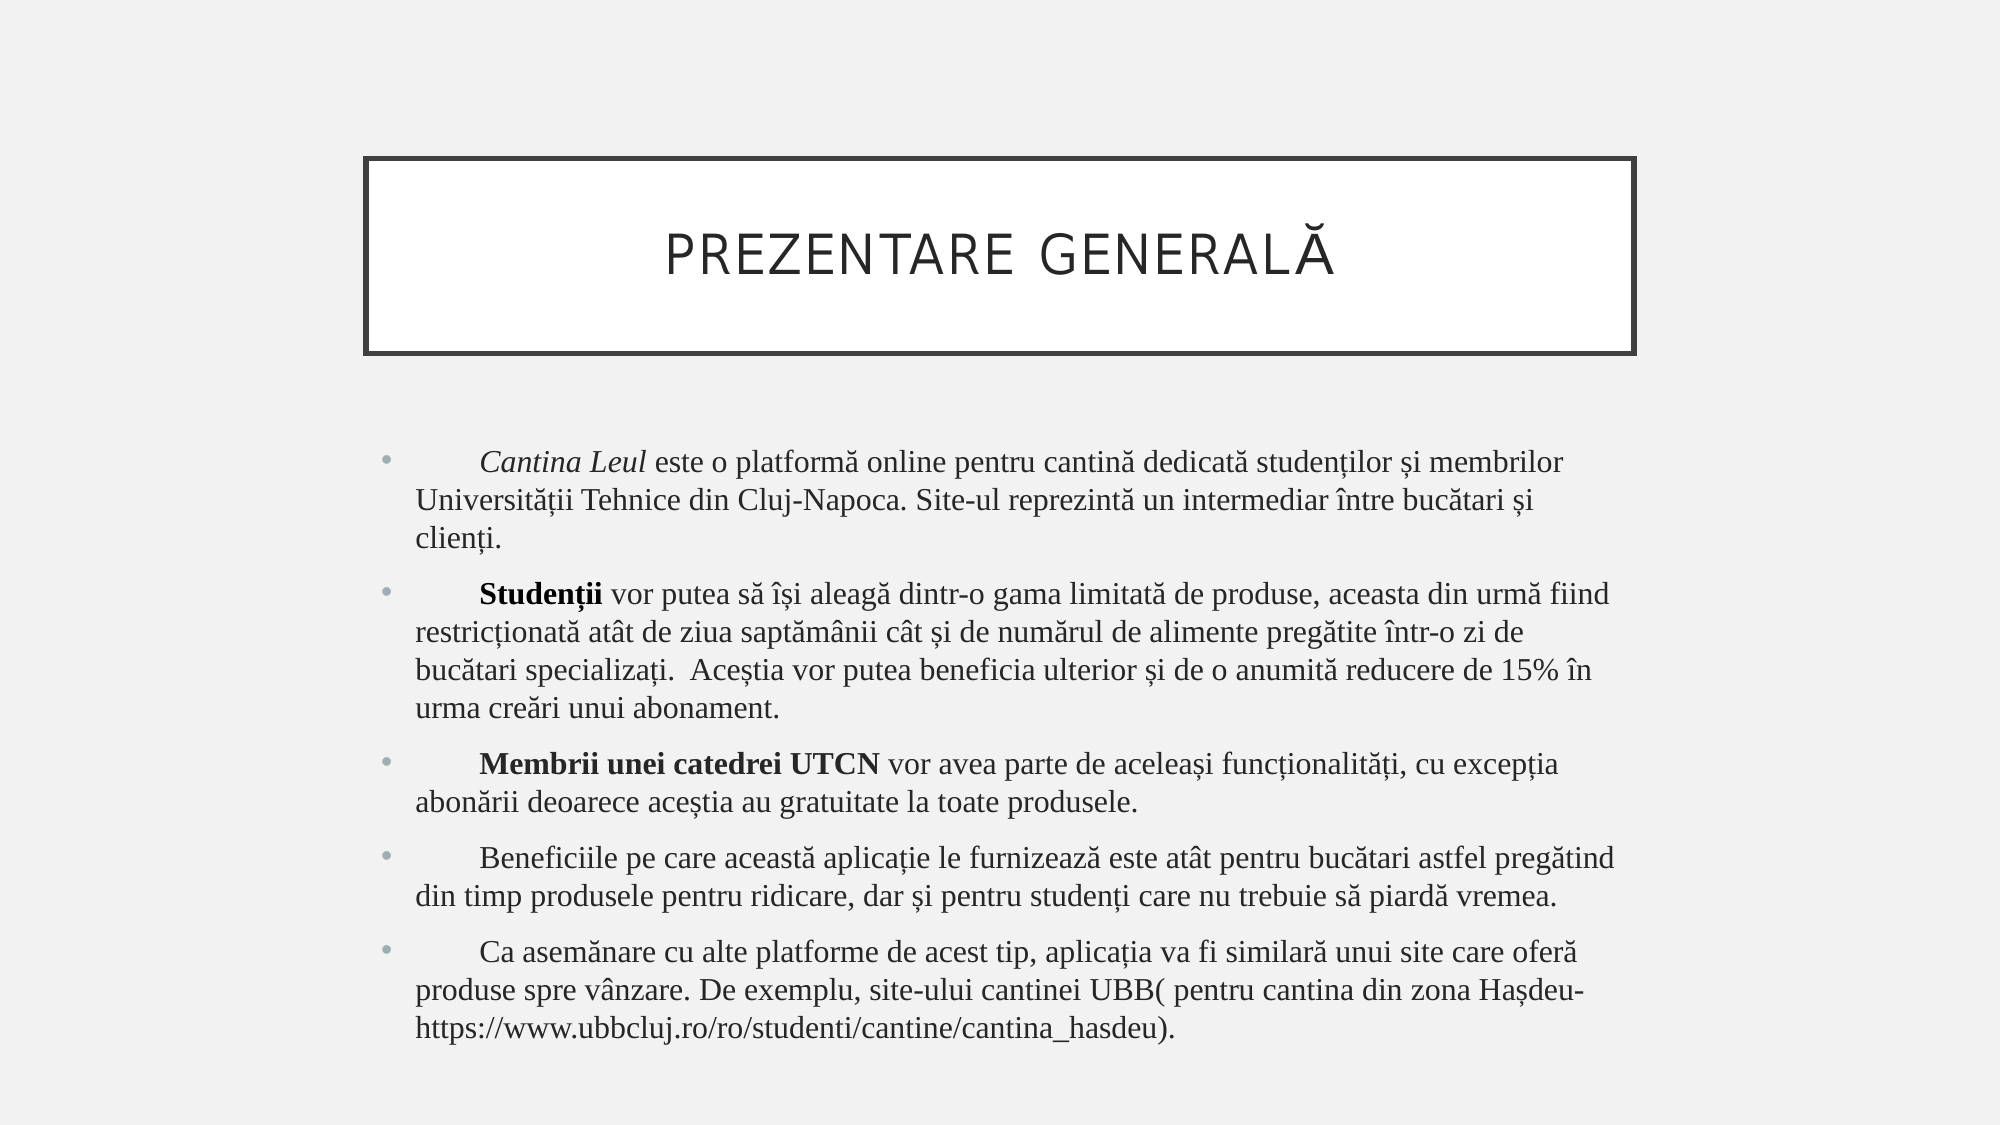

# Prezentare generalĂ
        Cantina Leul este o platformă online pentru cantină dedicată studenților și membrilor Universității Tehnice din Cluj-Napoca. Site-ul reprezintă un intermediar între bucătari și clienți.
        Studenții vor putea să își aleagă dintr-o gama limitată de produse, aceasta din urmă fiind restricționată atât de ziua saptămânii cât și de numărul de alimente pregătite într-o zi de bucătari specializați.  Aceștia vor putea beneficia ulterior și de o anumită reducere de 15% în urma creări unui abonament.
        Membrii unei catedrei UTCN vor avea parte de aceleași funcționalități, cu excepția abonării deoarece aceștia au gratuitate la toate produsele.
        Beneficiile pe care această aplicație le furnizează este atât pentru bucătari astfel pregătind din timp produsele pentru ridicare, dar și pentru studenți care nu trebuie să piardă vremea.
        Ca asemănare cu alte platforme de acest tip, aplicația va fi similară unui site care oferă produse spre vânzare. De exemplu, site-ului cantinei UBB( pentru cantina din zona Hașdeu-https://www.ubbcluj.ro/ro/studenti/cantine/cantina_hasdeu).